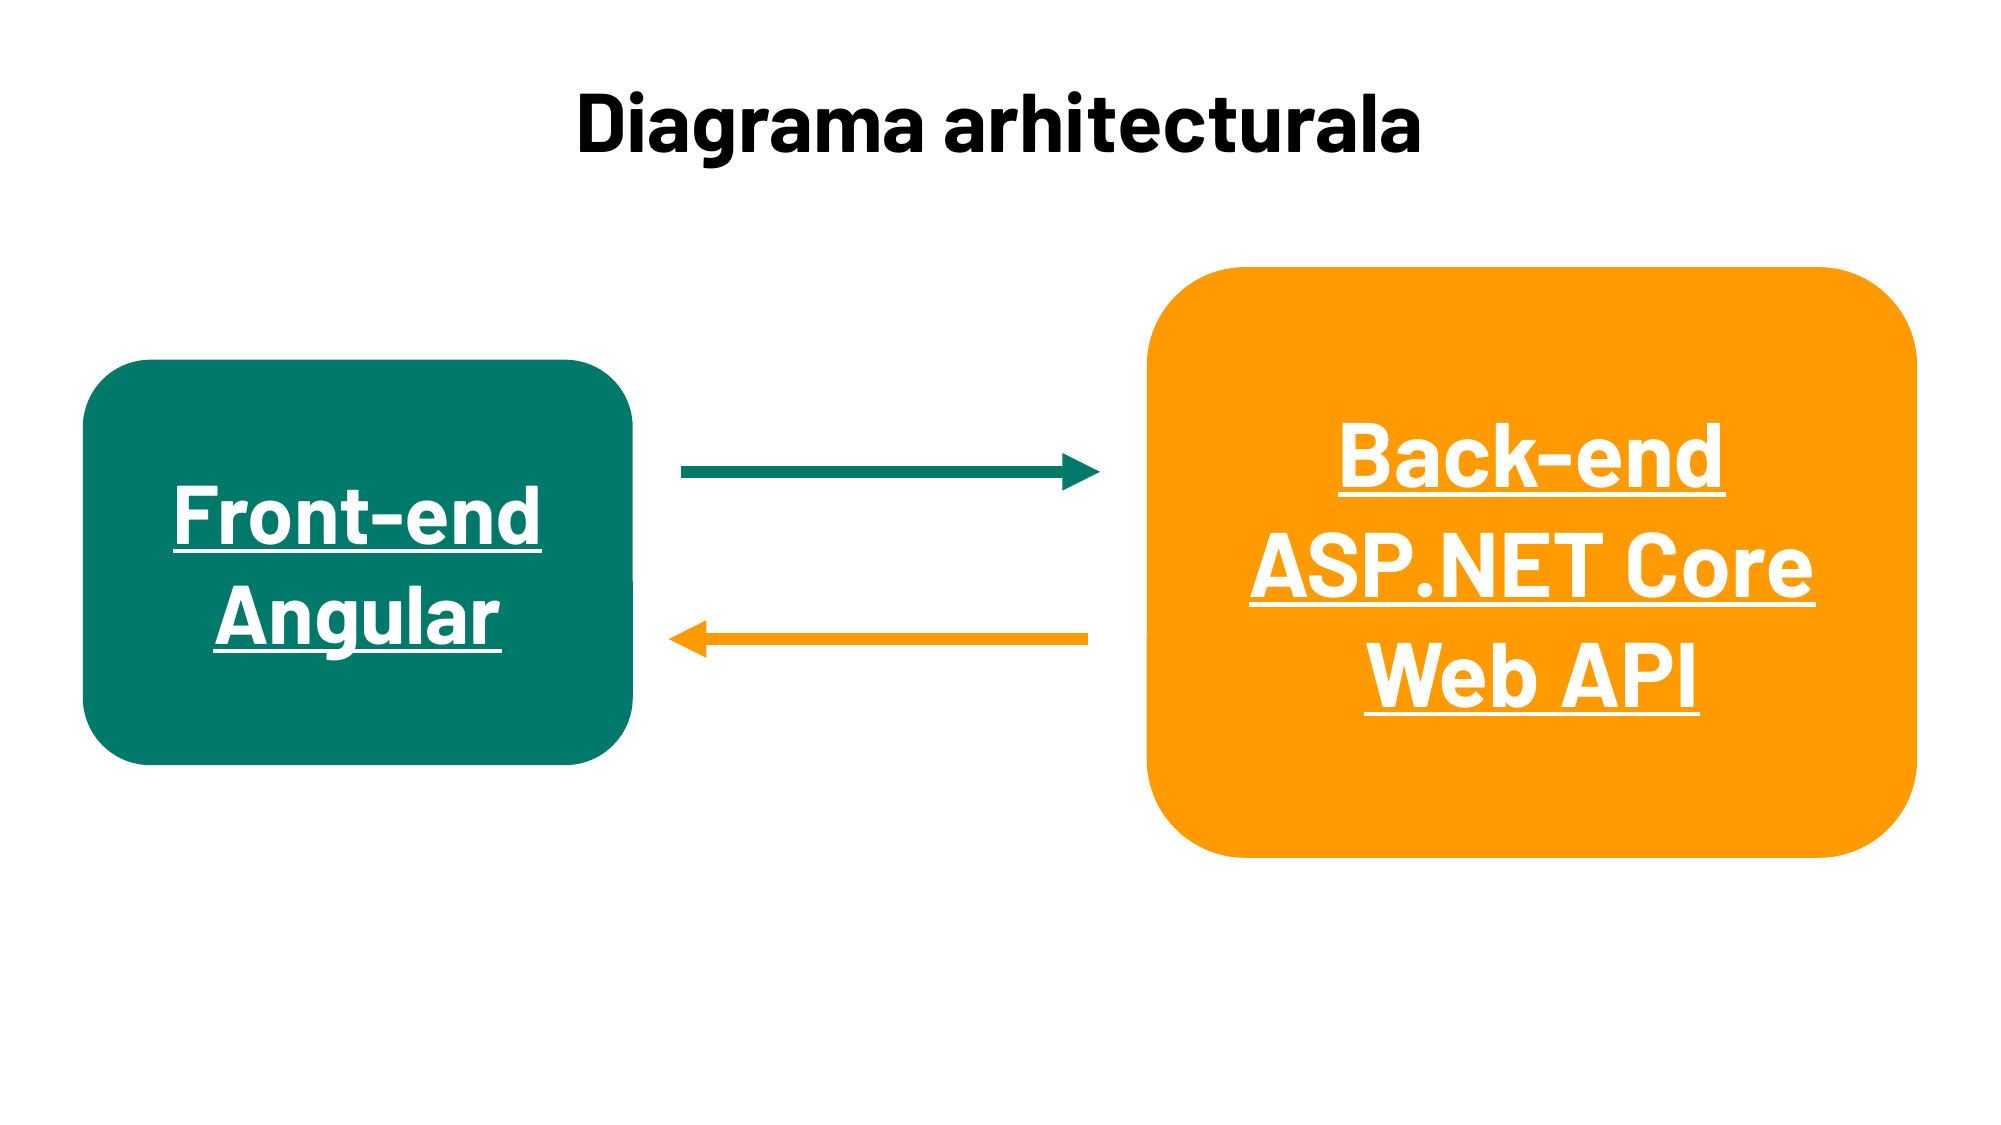

Diagrama arhitecturala

Back-end
ASP.NET Core Web API
Front-end
Angular